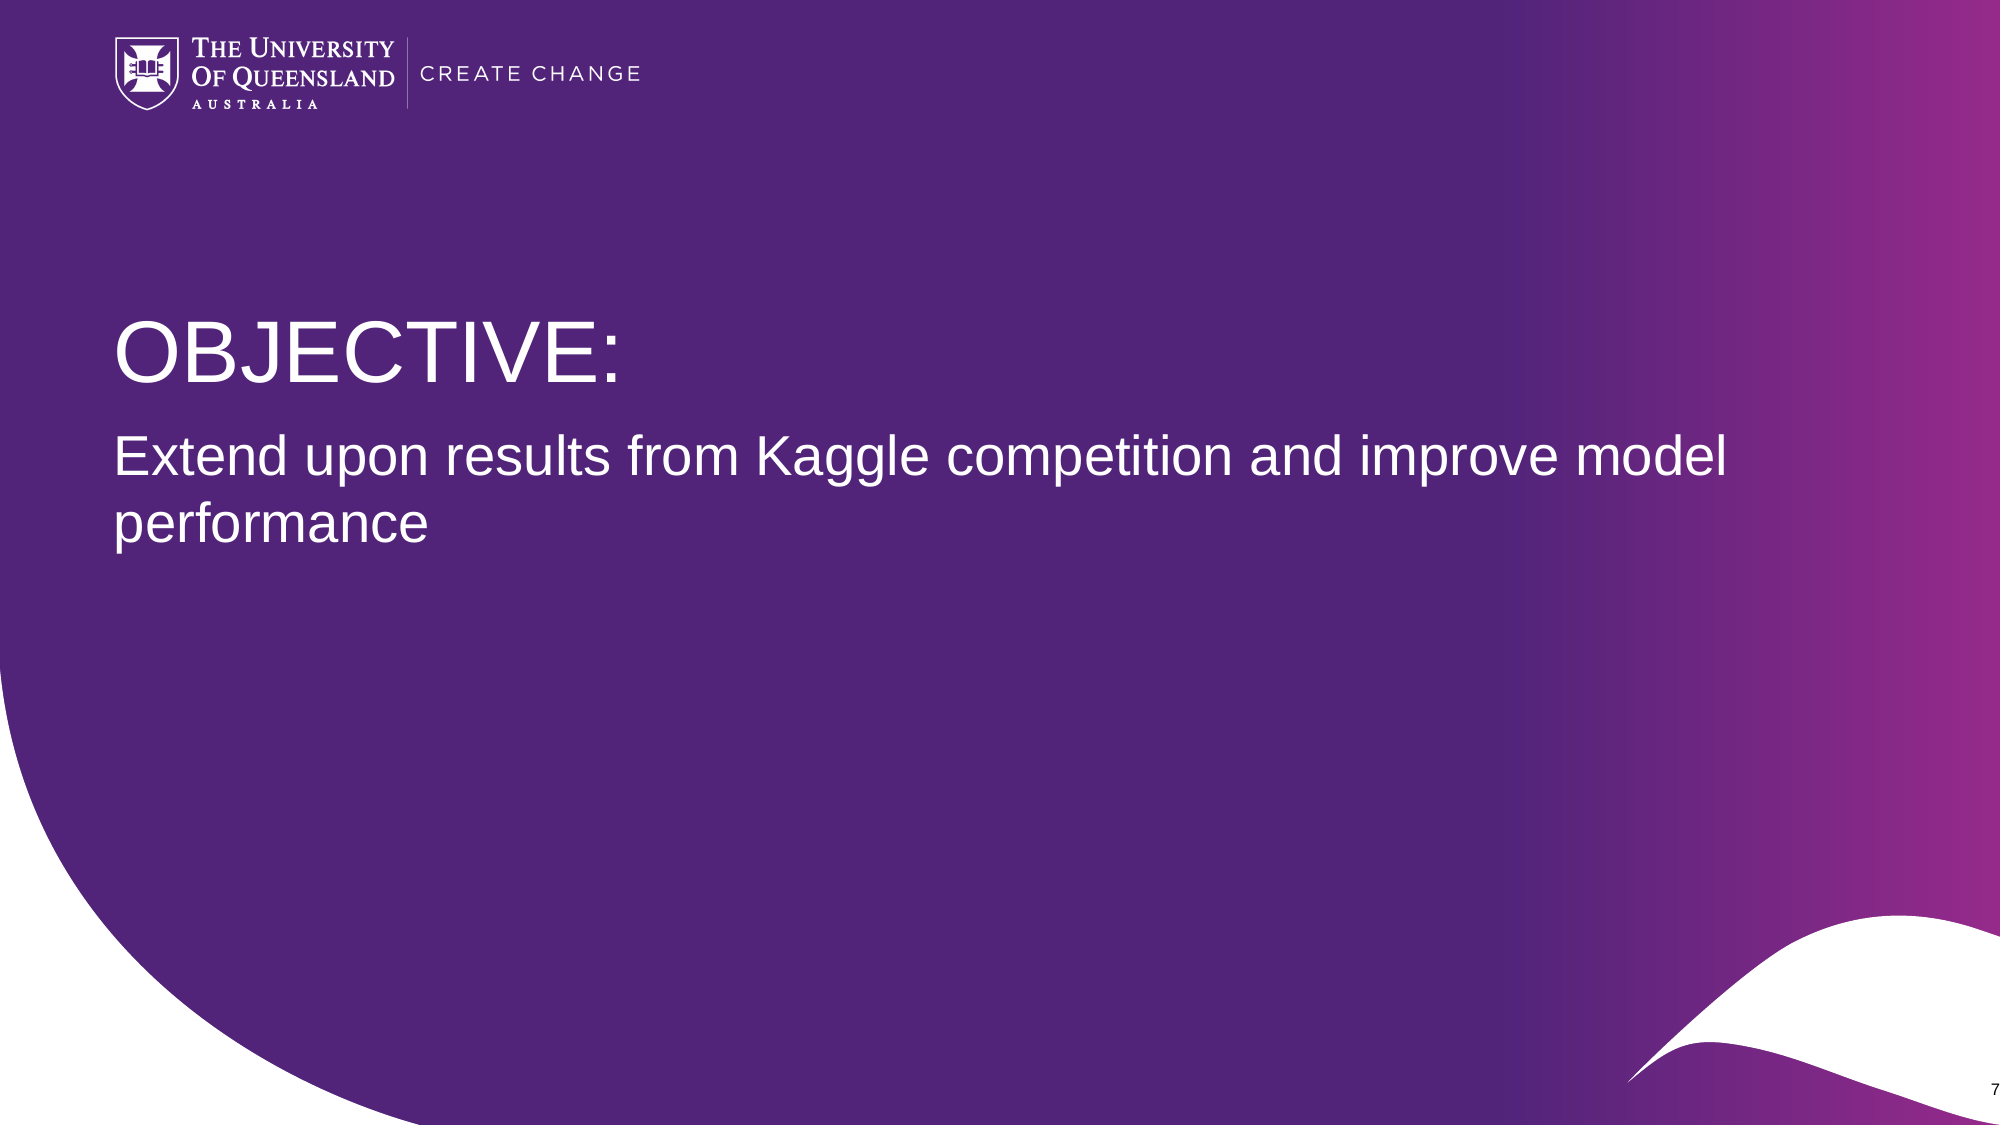

# OBJECTIVE:
Extend upon results from Kaggle competition and improve model performance

7